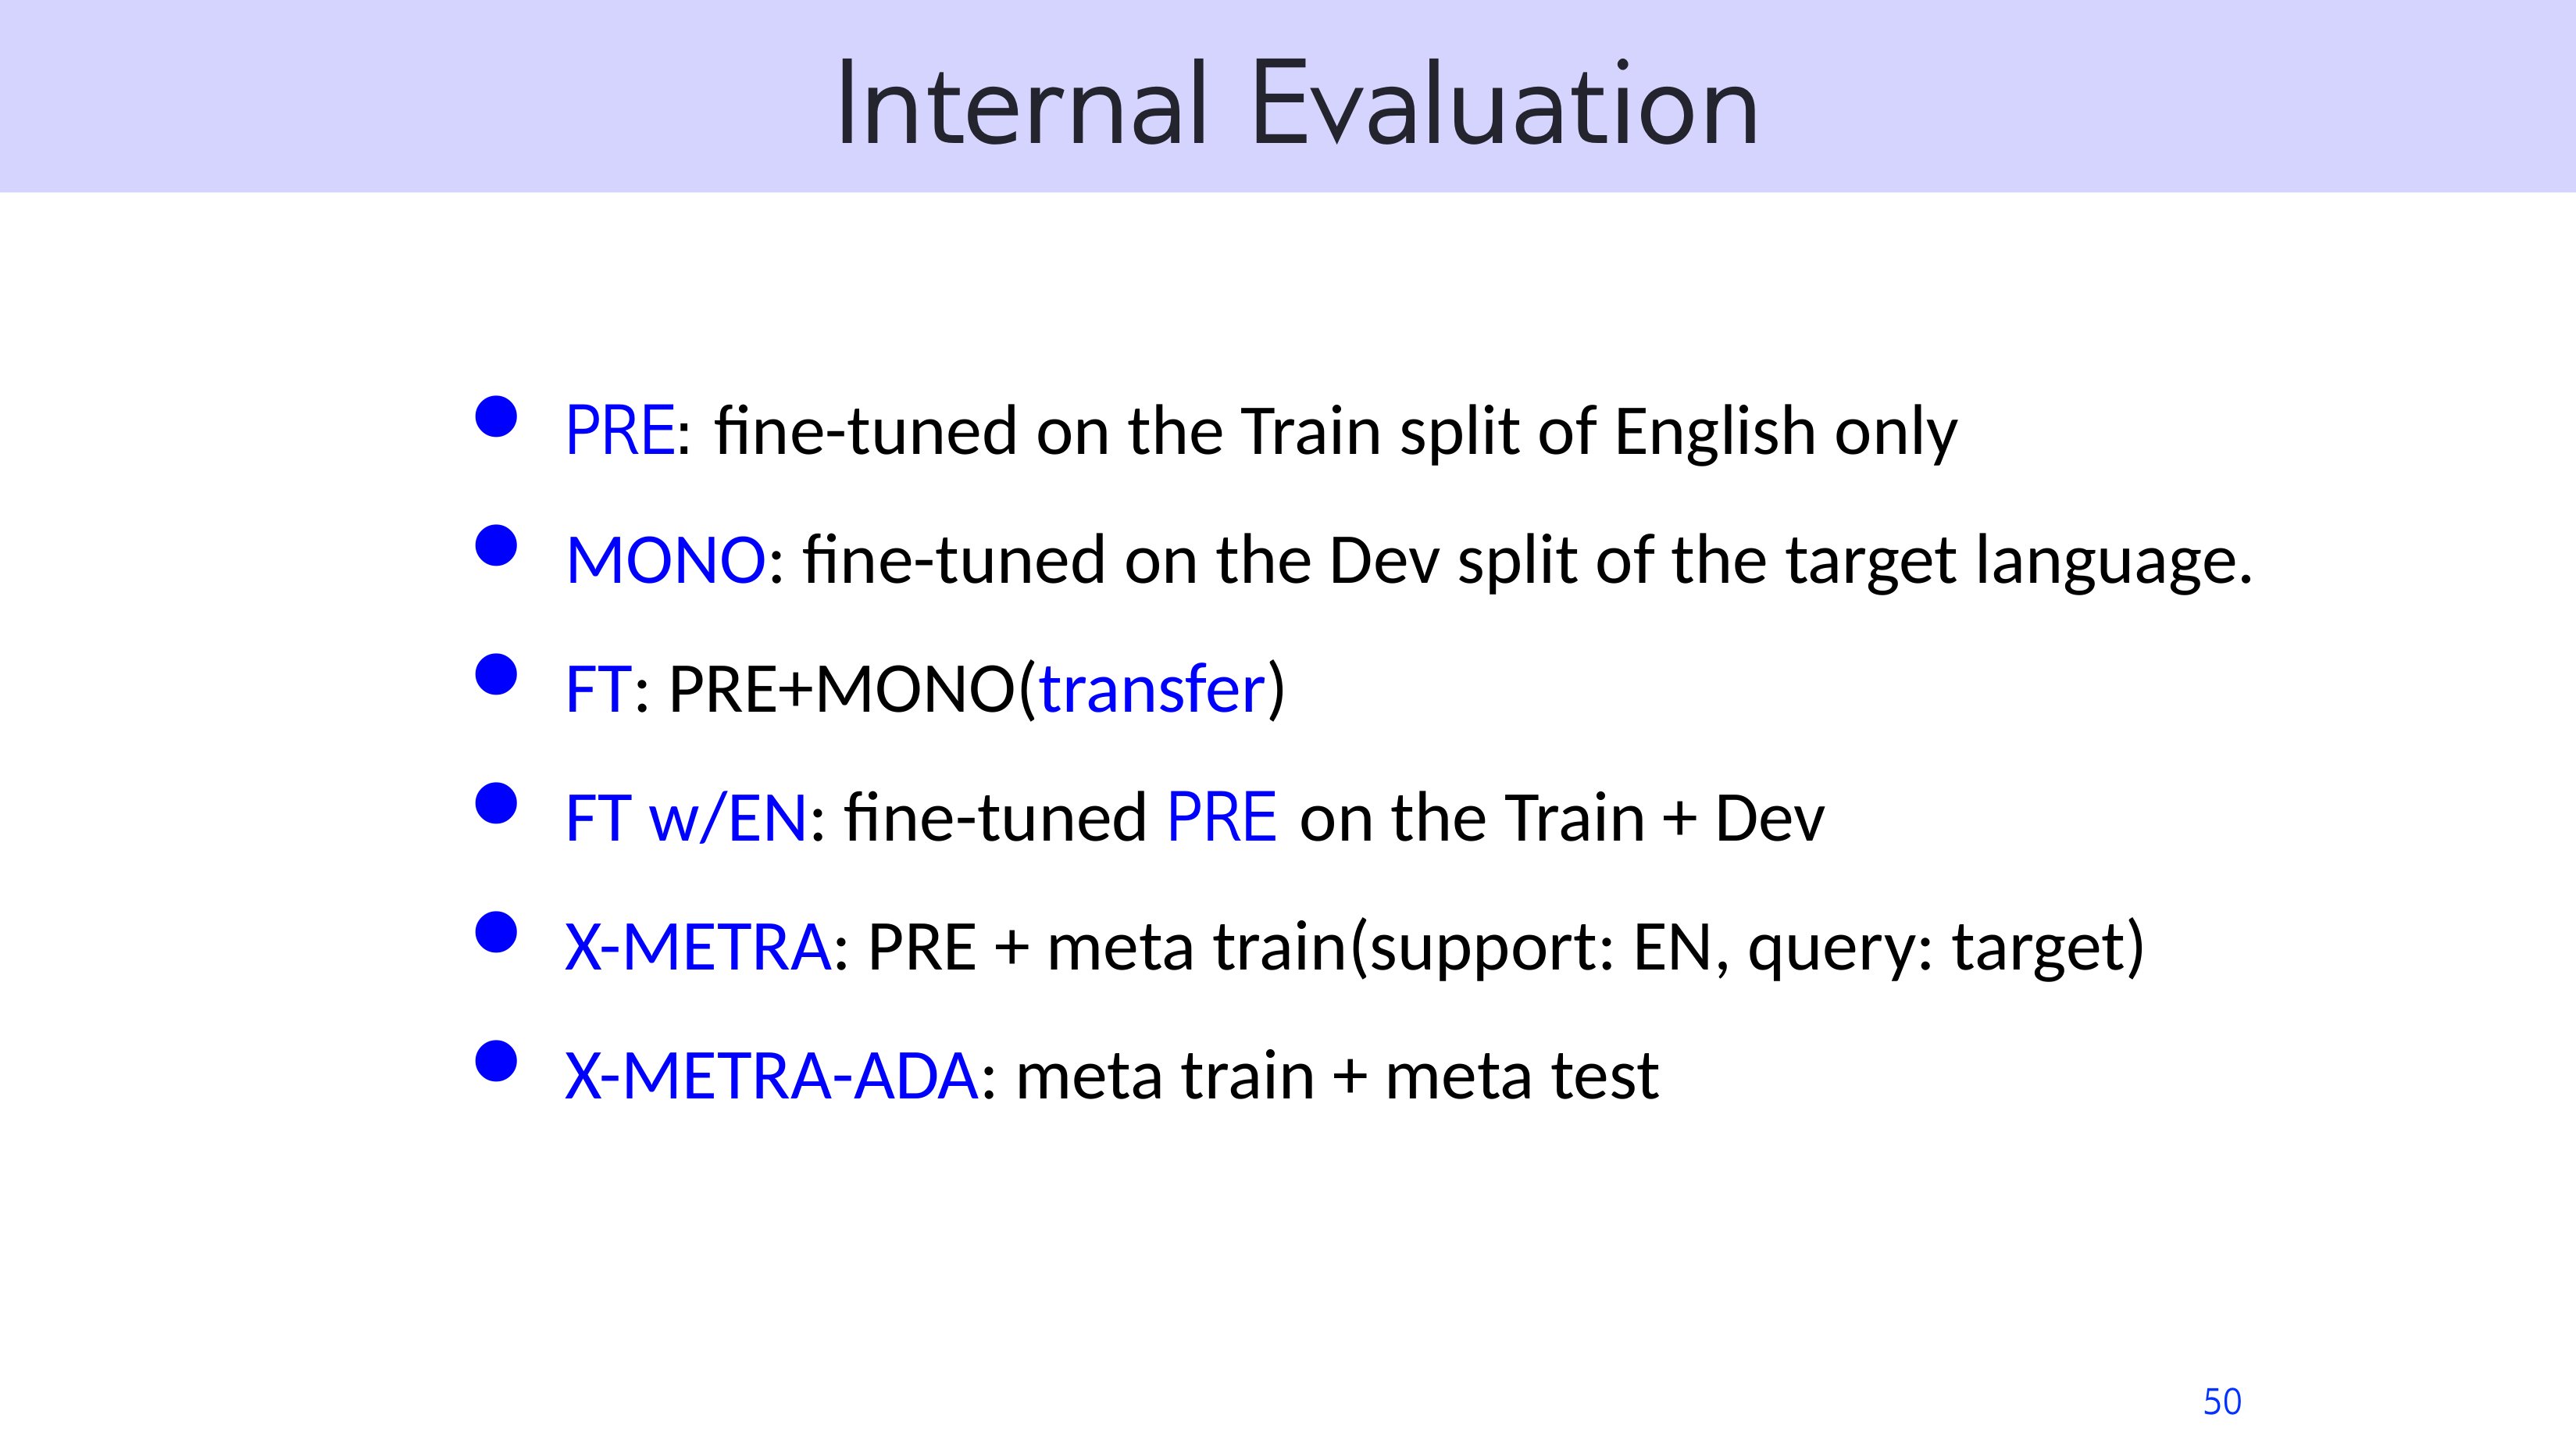

# Internal Evaluation
PRE: fine-tuned on the Train split of English only
MONO: fine-tuned on the Dev split of the target language.
FT: PRE+MONO(transfer)
FT w/EN: fine-tuned PRE on the Train + Dev
X-METRA: PRE + meta train(support: EN, query: target)
X-METRA-ADA: meta train + meta test
50